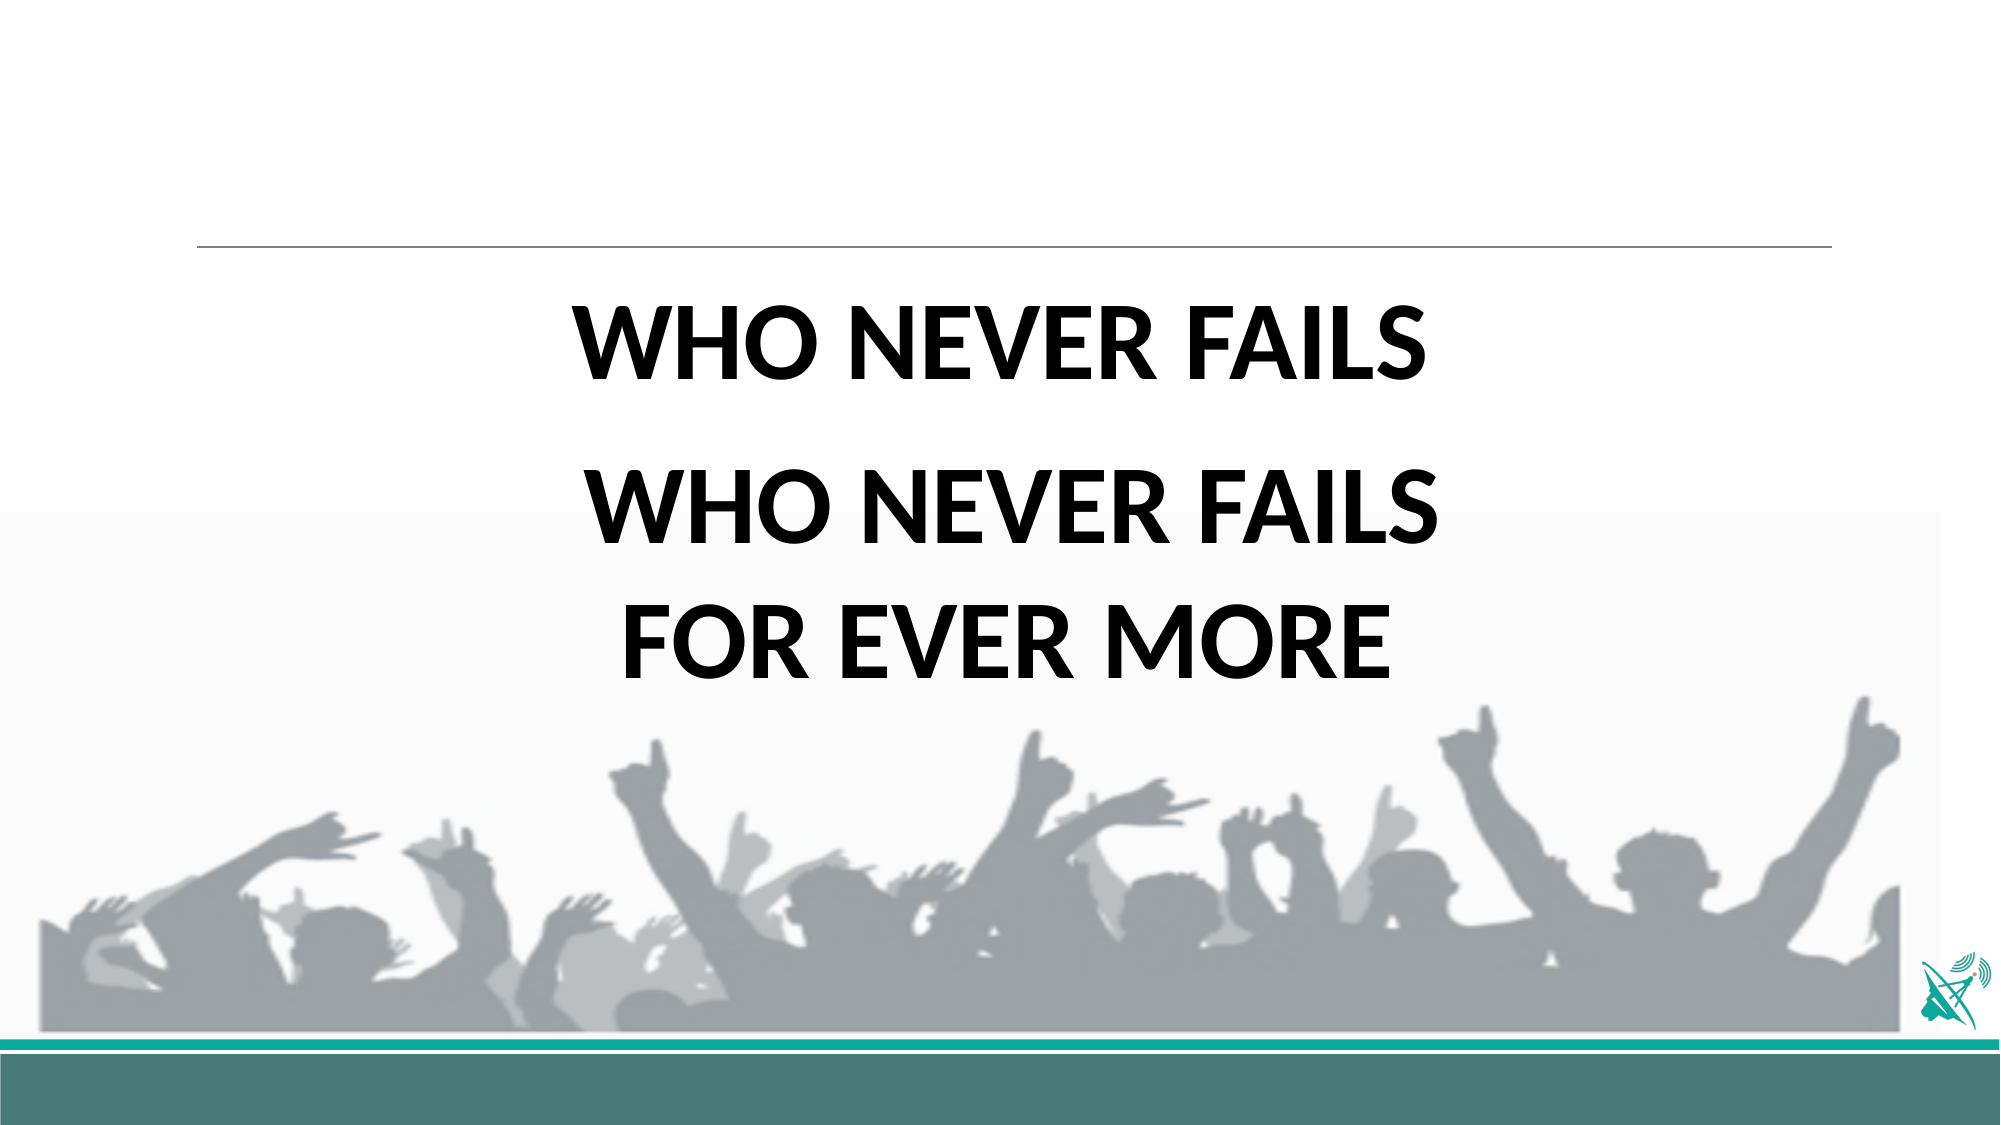

WHO NEVER FAILS
WHO NEVER FAILS
FOR EVER MORE